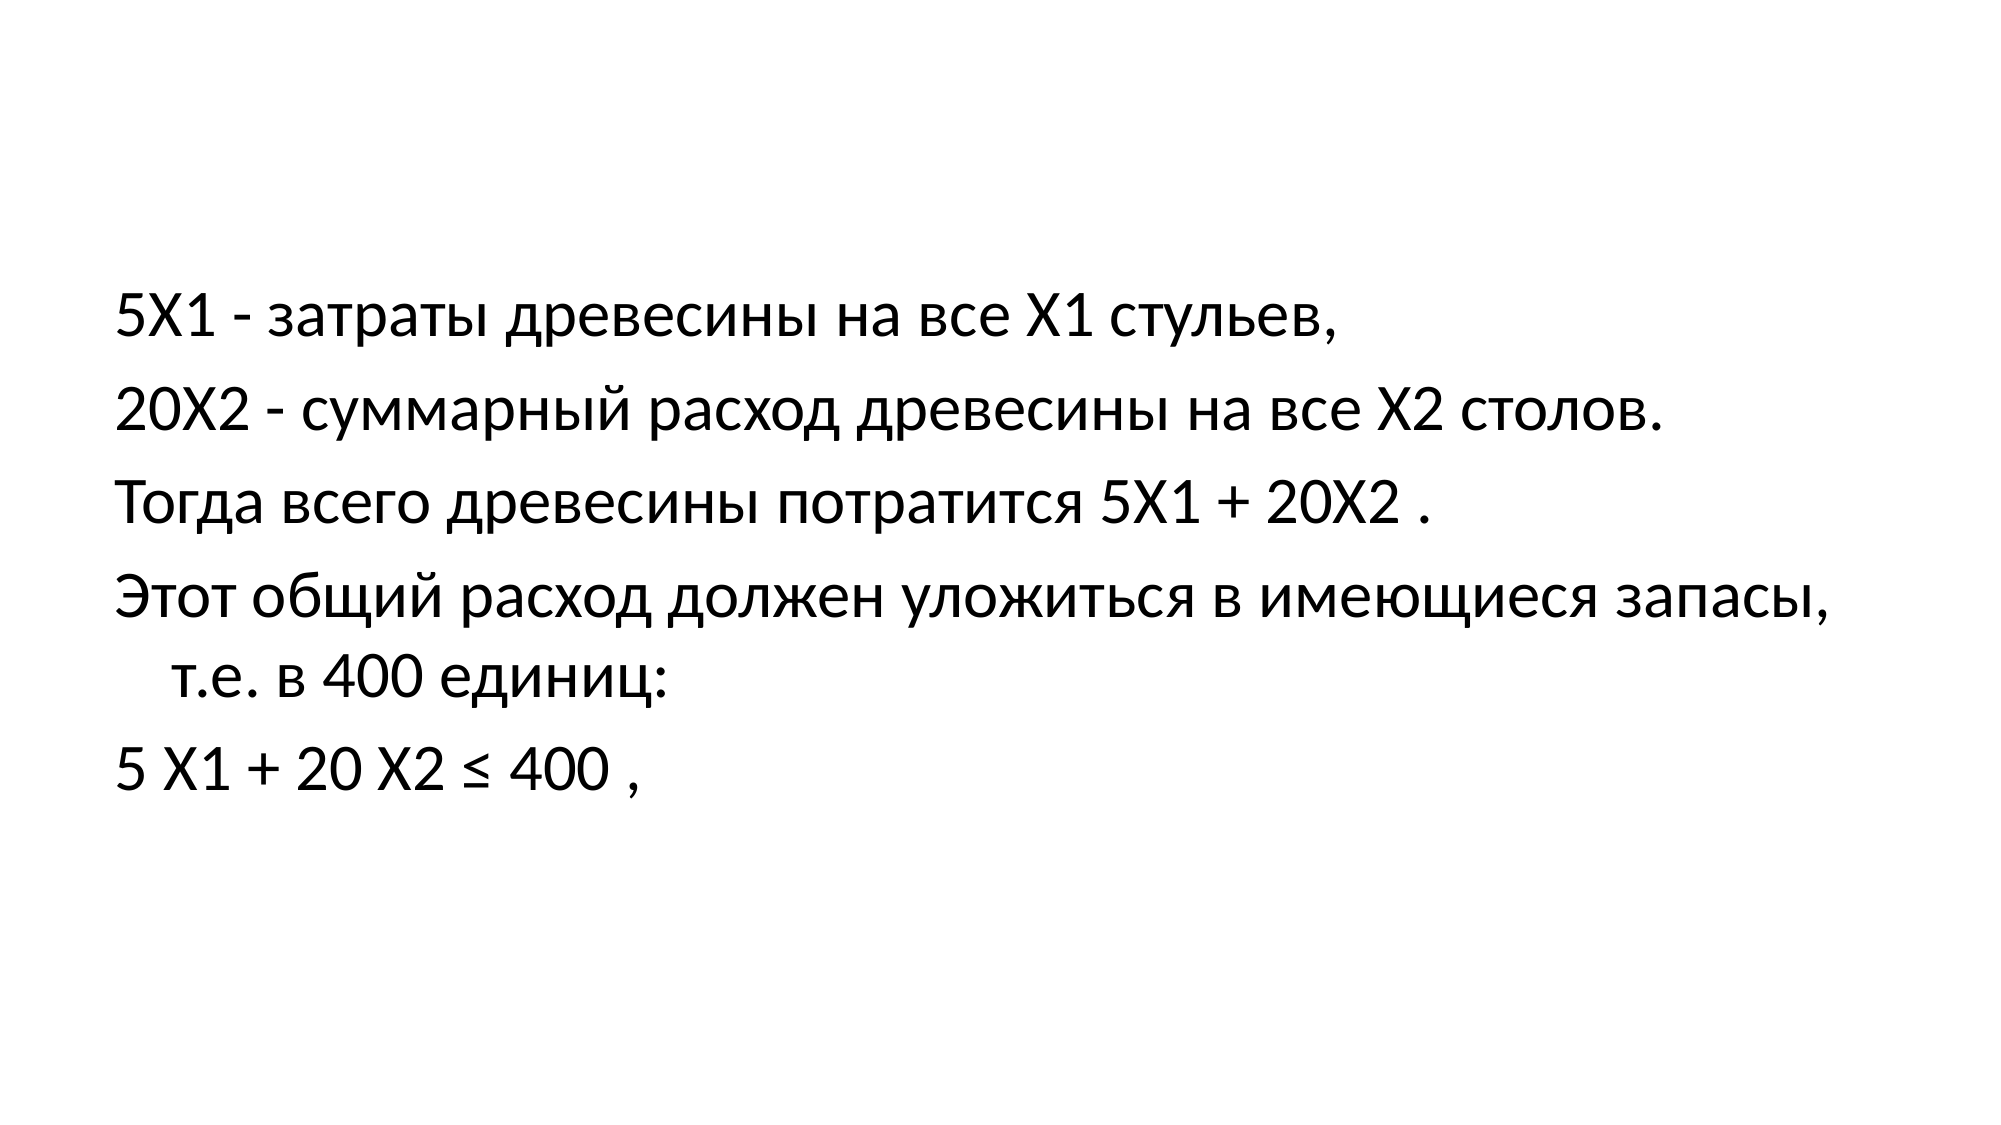

#
5Х1 - затраты древесины на все Х1 стульев,
20Х2 - суммарный расход древесины на все Х2 столов.
Тогда всего древесины потратится 5Х1 + 20Х2 .
Этот общий расход должен уложиться в имеющиеся запасы, т.е. в 400 единиц:
5 Х1 + 20 Х2 ≤ 400 ,